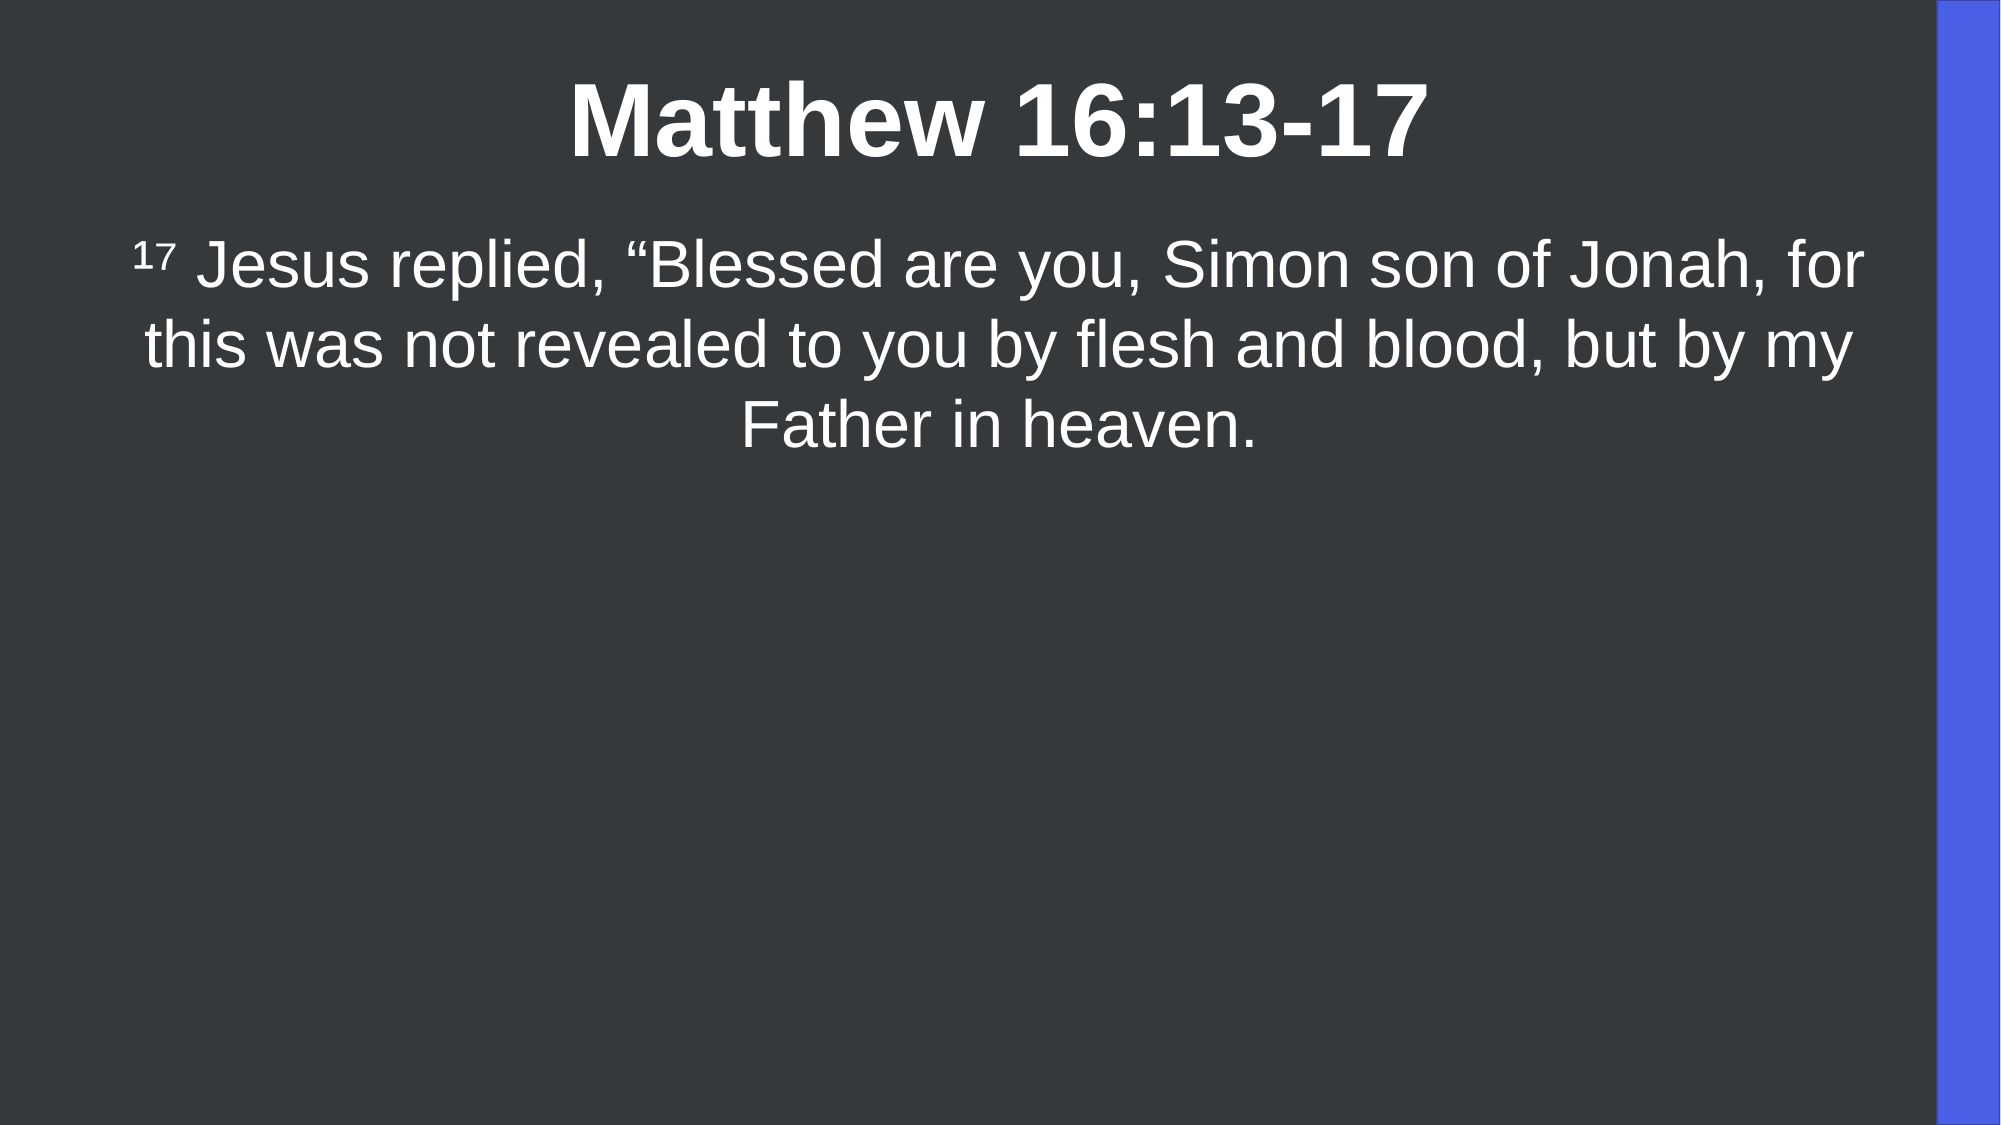

Matthew 16:13-17
¹⁷ Jesus replied, “Blessed are you, Simon son of Jonah, for this was not revealed to you by flesh and blood, but by my Father in heaven.